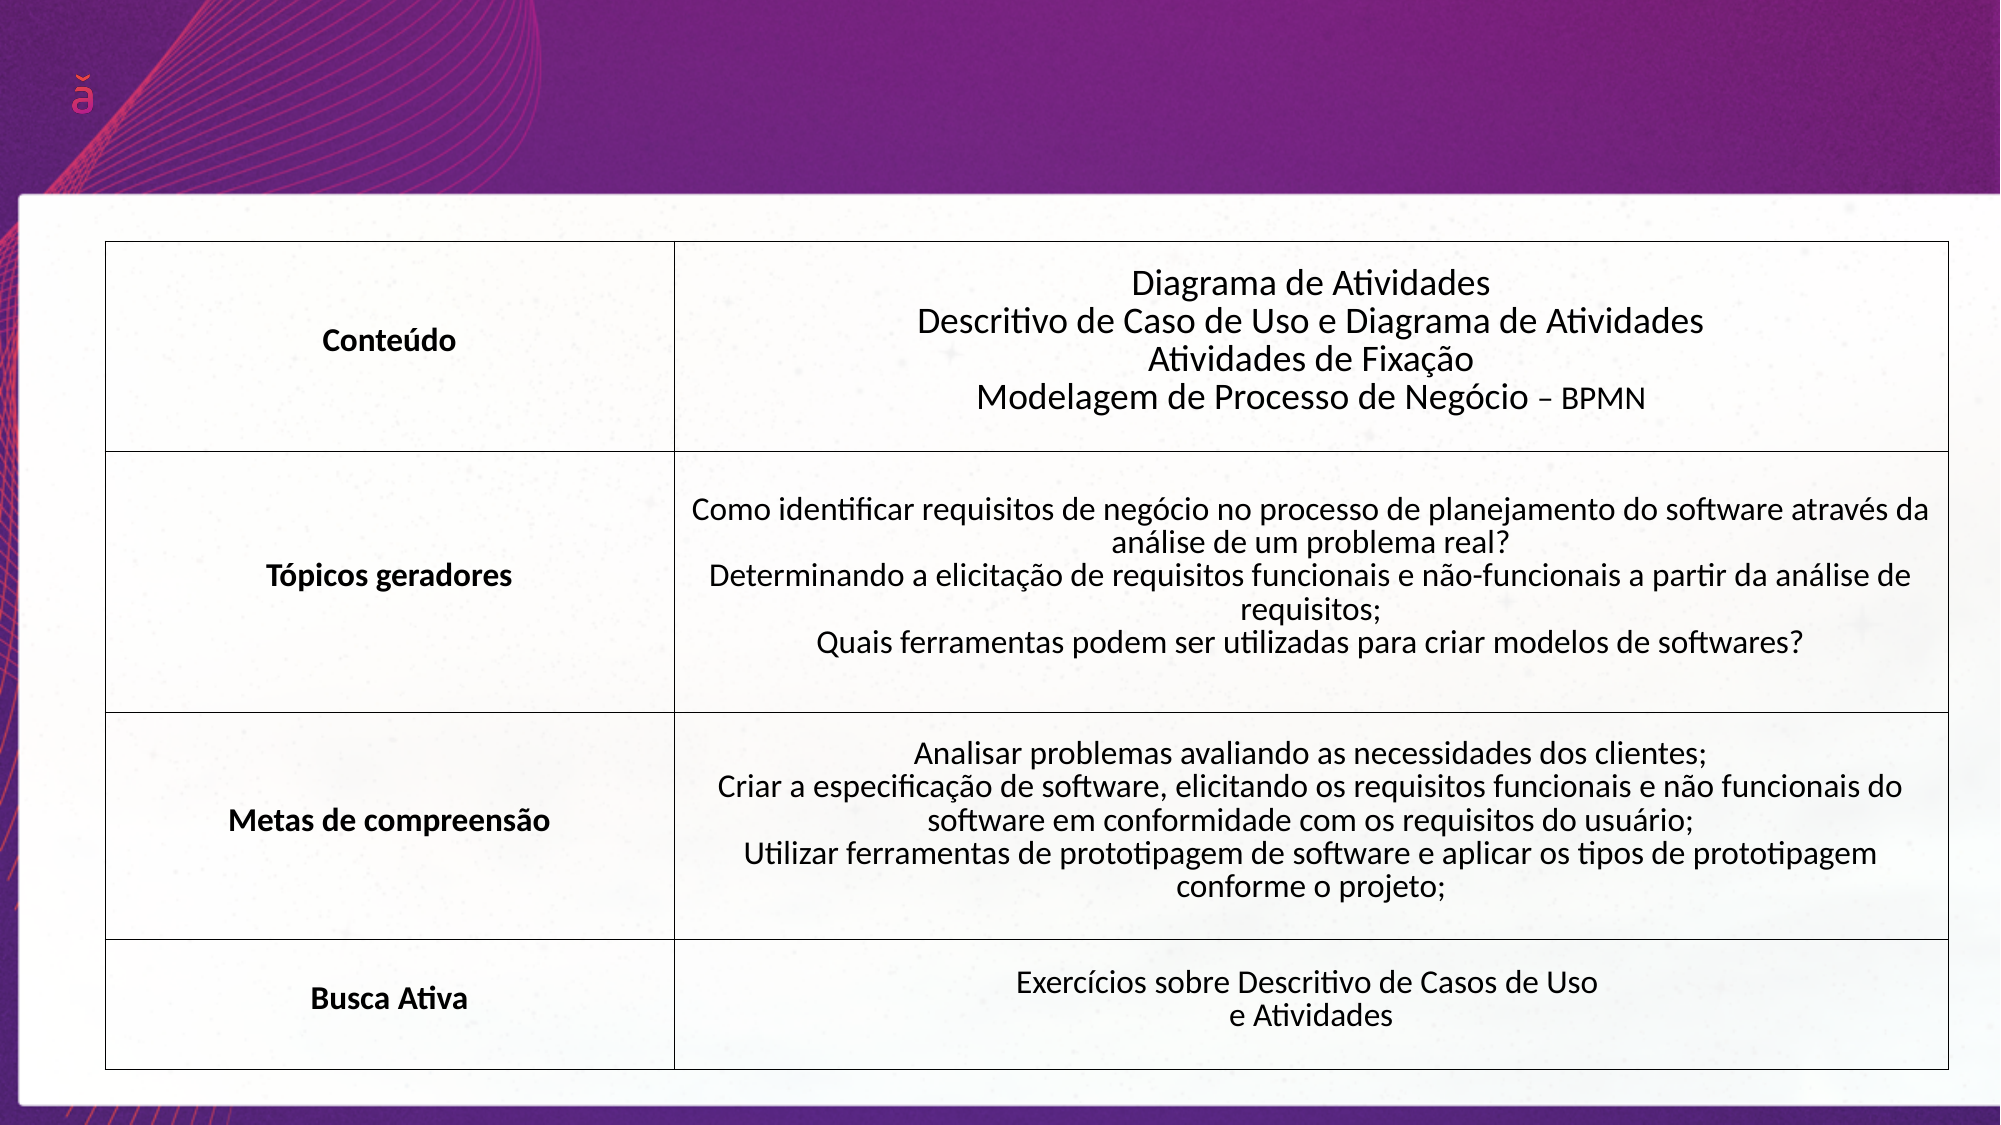

| Conteúdo | Diagrama de Atividades Descritivo de Caso de Uso e Diagrama de Atividades Atividades de Fixação Modelagem de Processo de Negócio – BPMN |
| --- | --- |
| Tópicos geradores | Como identificar requisitos de negócio no processo de planejamento do software através da análise de um problema real? Determinando a elicitação de requisitos funcionais e não-funcionais a partir da análise de requisitos; Quais ferramentas podem ser utilizadas para criar modelos de softwares? |
| Metas de compreensão | Analisar problemas avaliando as necessidades dos clientes; Criar a especificação de software, elicitando os requisitos funcionais e não funcionais do software em conformidade com os requisitos do usuário; Utilizar ferramentas de prototipagem de software e aplicar os tipos de prototipagem conforme o projeto; |
| Busca Ativa | Exercícios sobre Descritivo de Casos de Uso e Atividades |